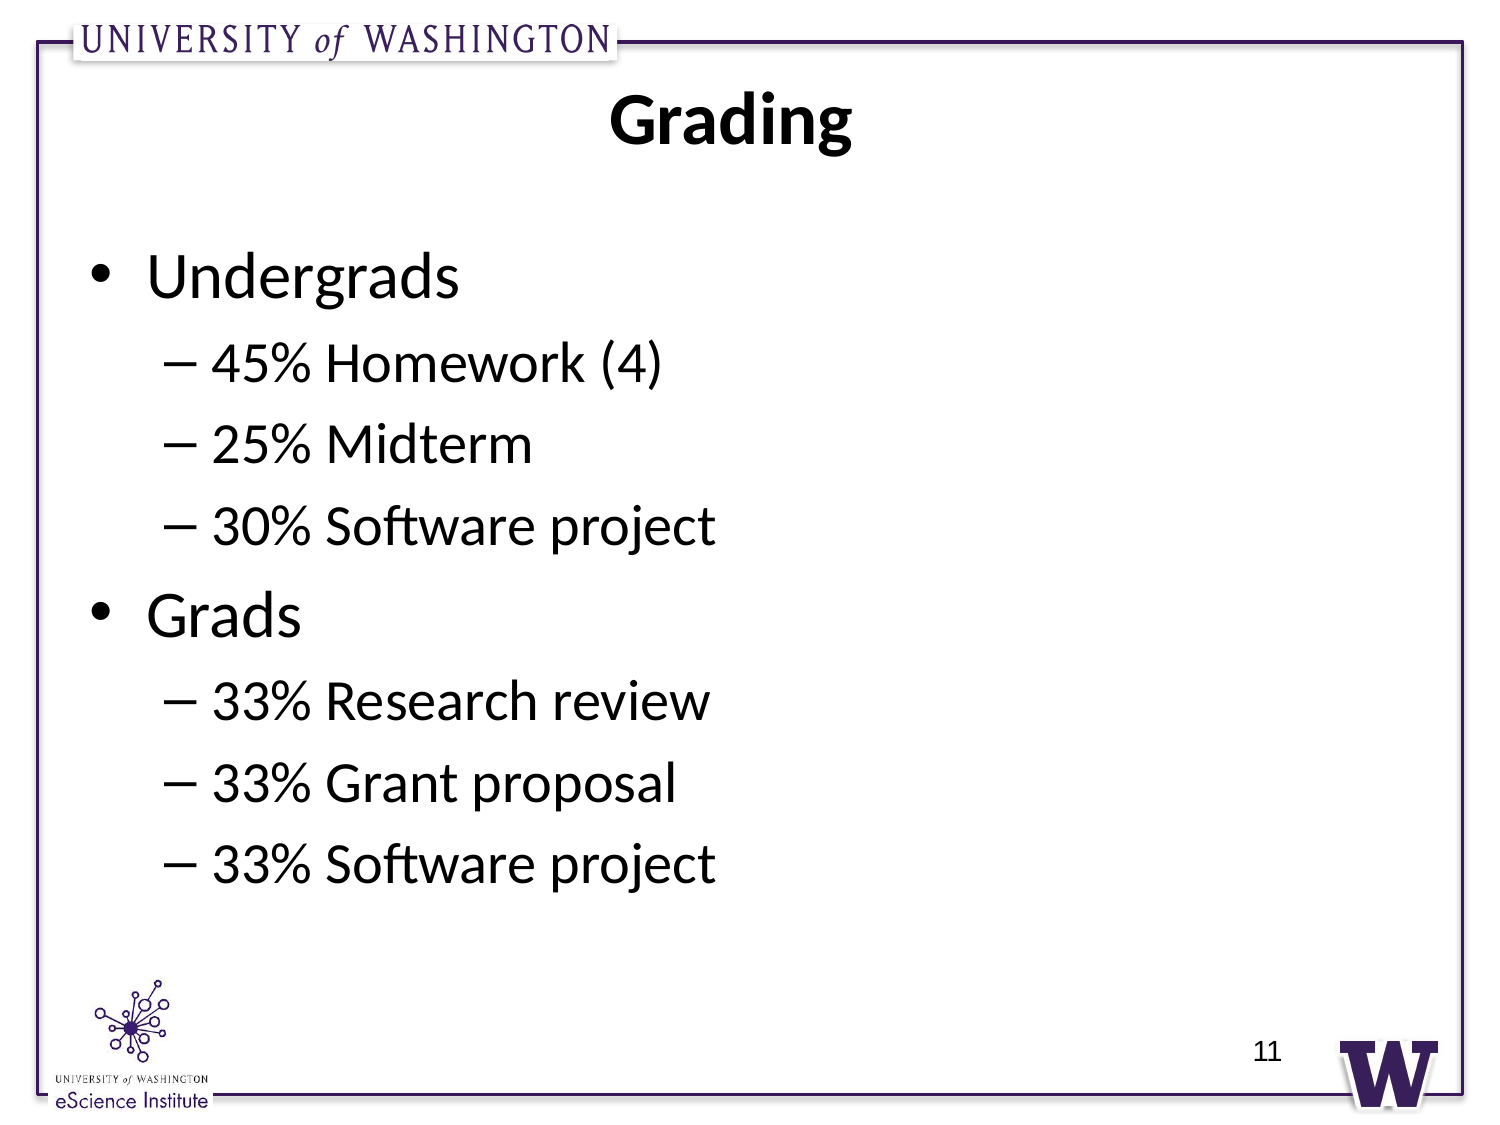

# Grading
Undergrads
45% Homework (4)
25% Midterm
30% Software project
Grads
33% Research review
33% Grant proposal
33% Software project

11